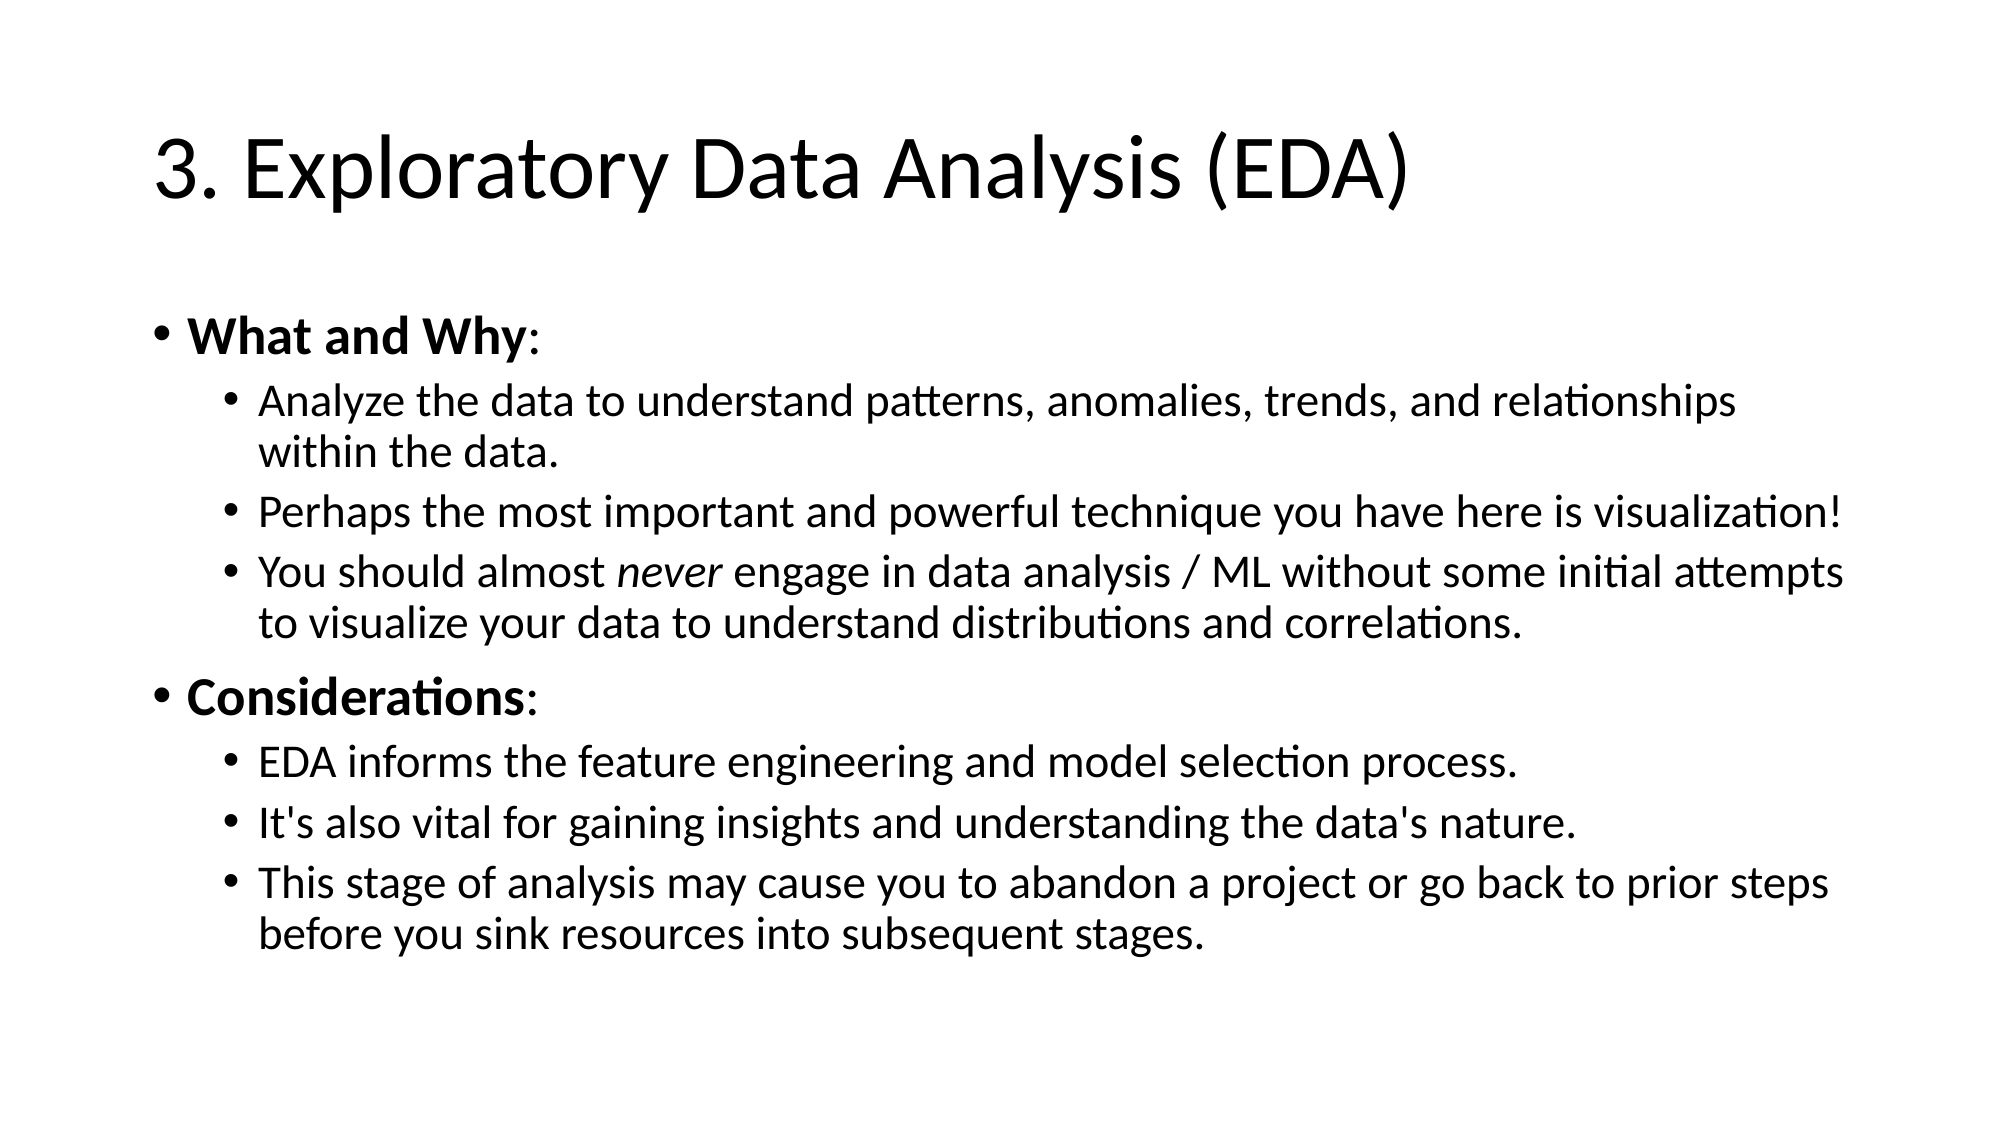

# 3. Exploratory Data Analysis (EDA)
What and Why:
Analyze the data to understand patterns, anomalies, trends, and relationships within the data.
Perhaps the most important and powerful technique you have here is visualization!
You should almost never engage in data analysis / ML without some initial attempts to visualize your data to understand distributions and correlations.
Considerations:
EDA informs the feature engineering and model selection process.
It's also vital for gaining insights and understanding the data's nature.
This stage of analysis may cause you to abandon a project or go back to prior steps before you sink resources into subsequent stages.